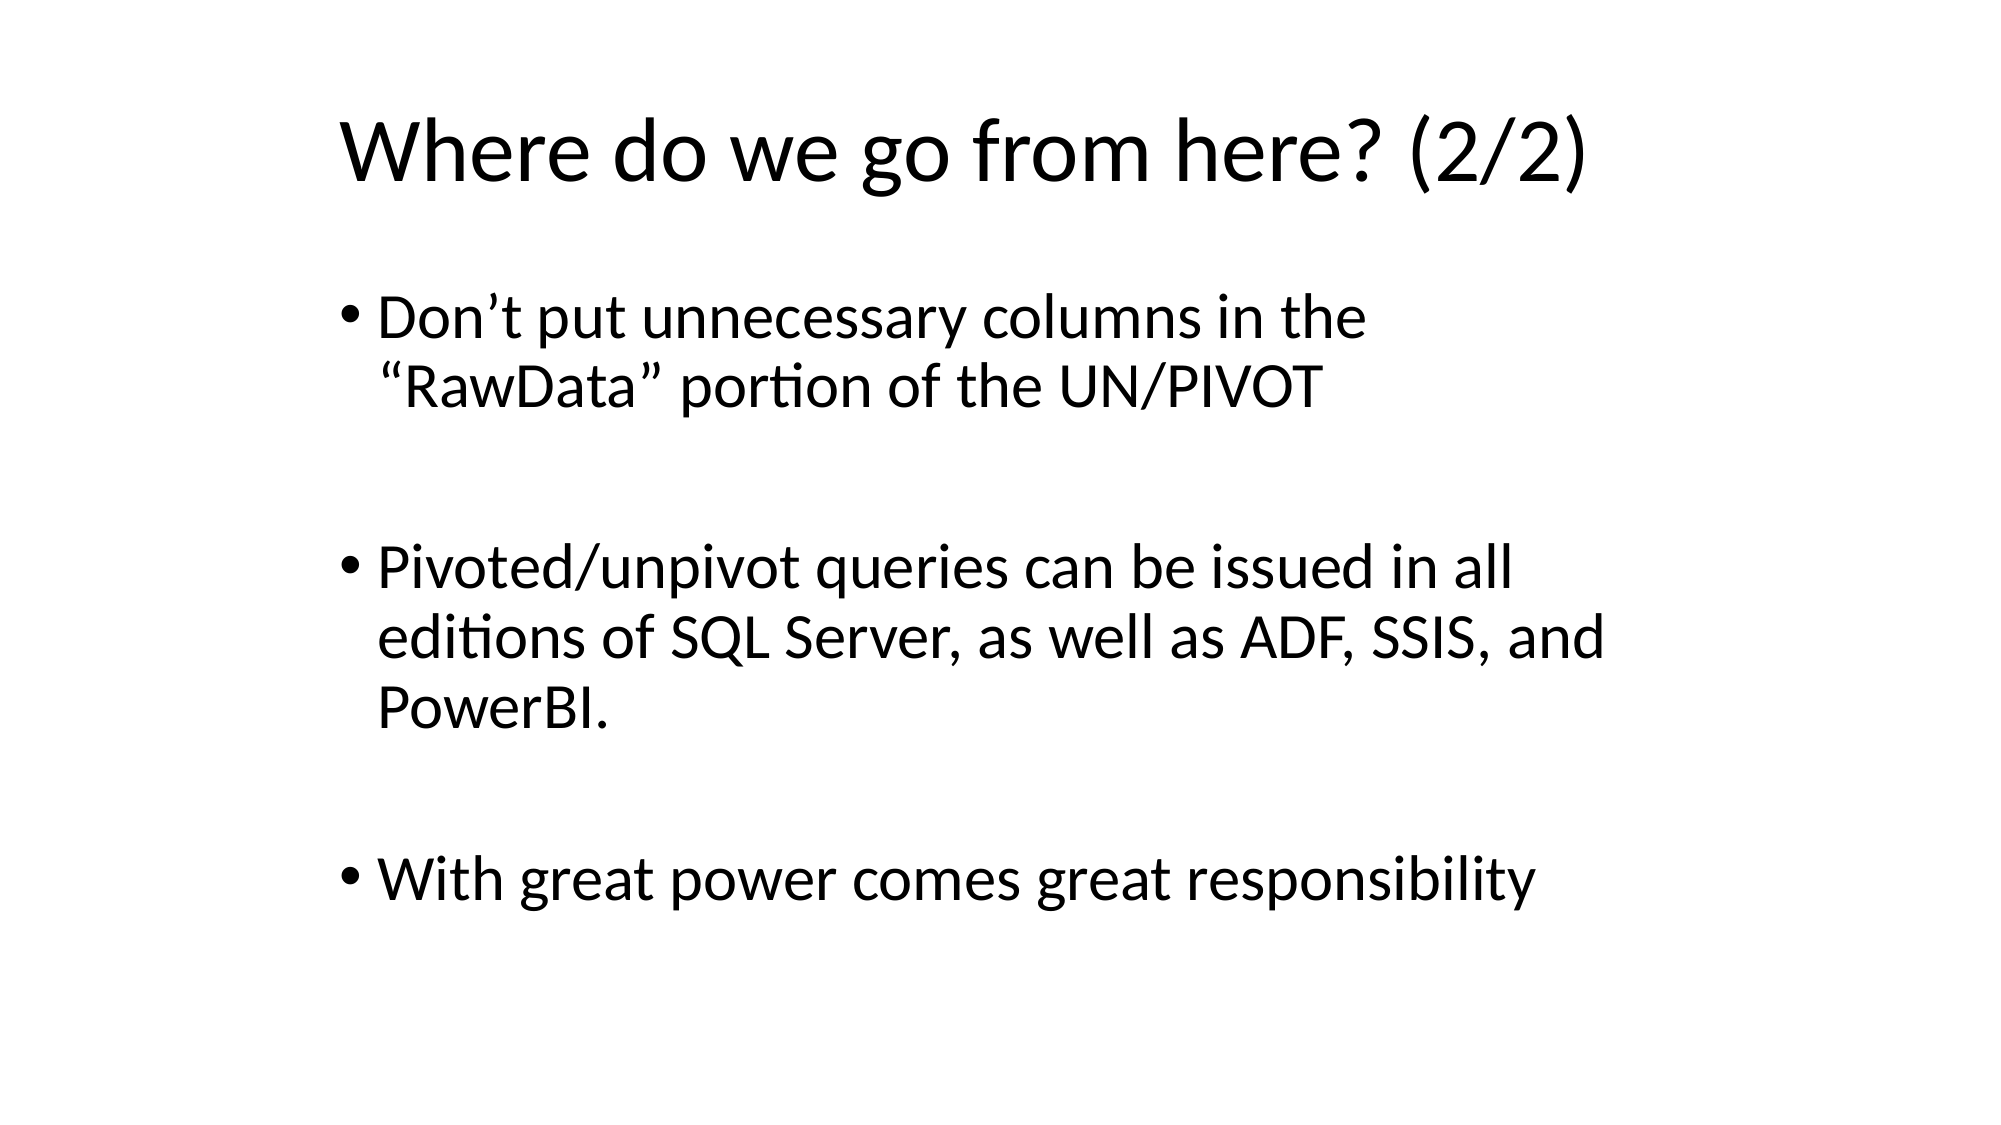

# Where do we go from here? (2/2)
Don’t put unnecessary columns in the “RawData” portion of the UN/PIVOT

Pivoted/unpivot queries can be issued in all editions of SQL Server, as well as ADF, SSIS, and PowerBI.

With great power comes great responsibility